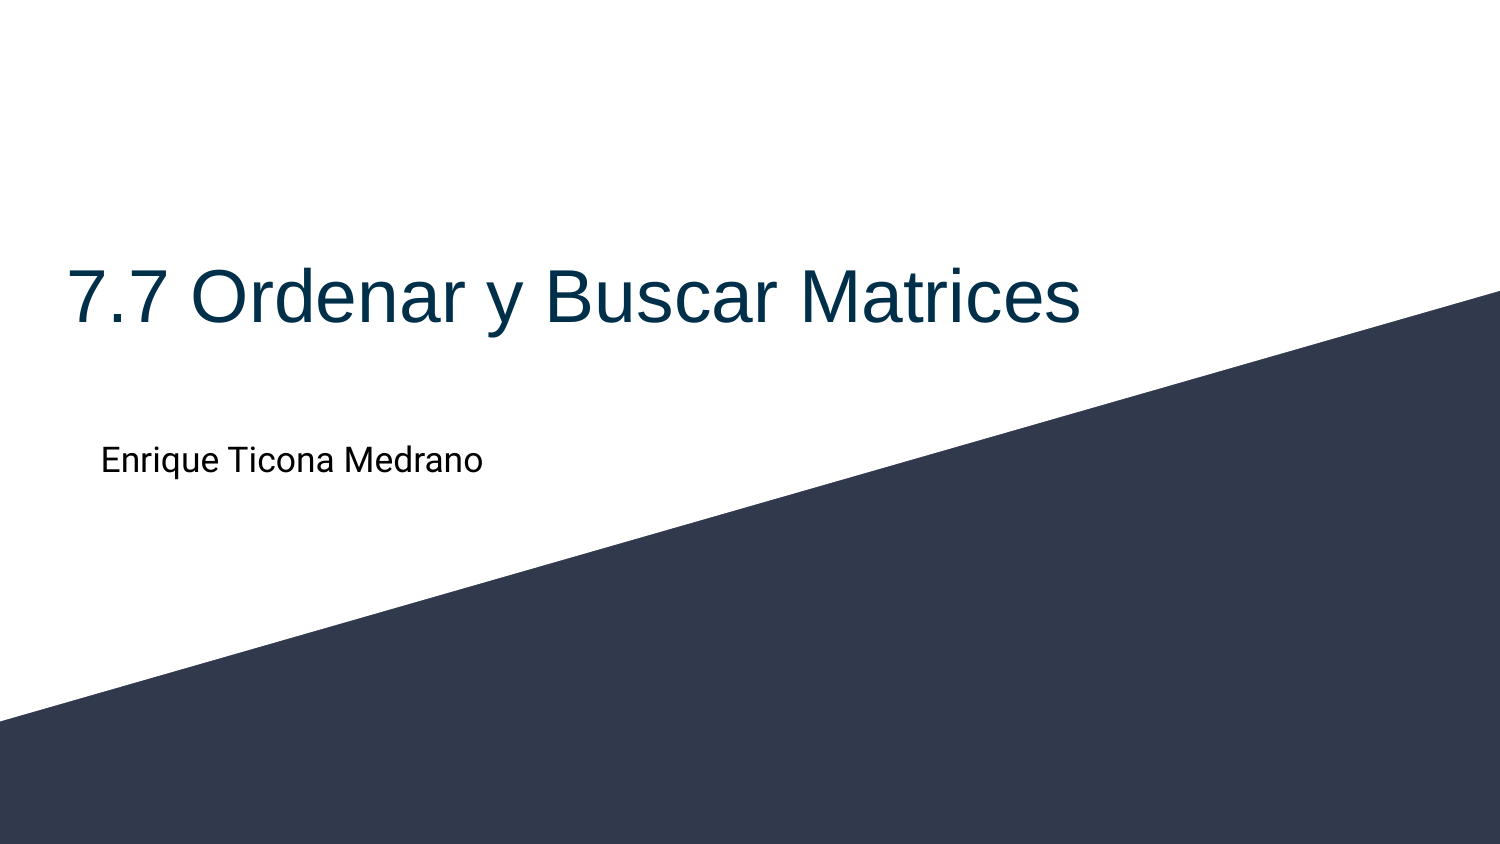

# 7.7 Ordenar y Buscar Matrices
Enrique Ticona Medrano